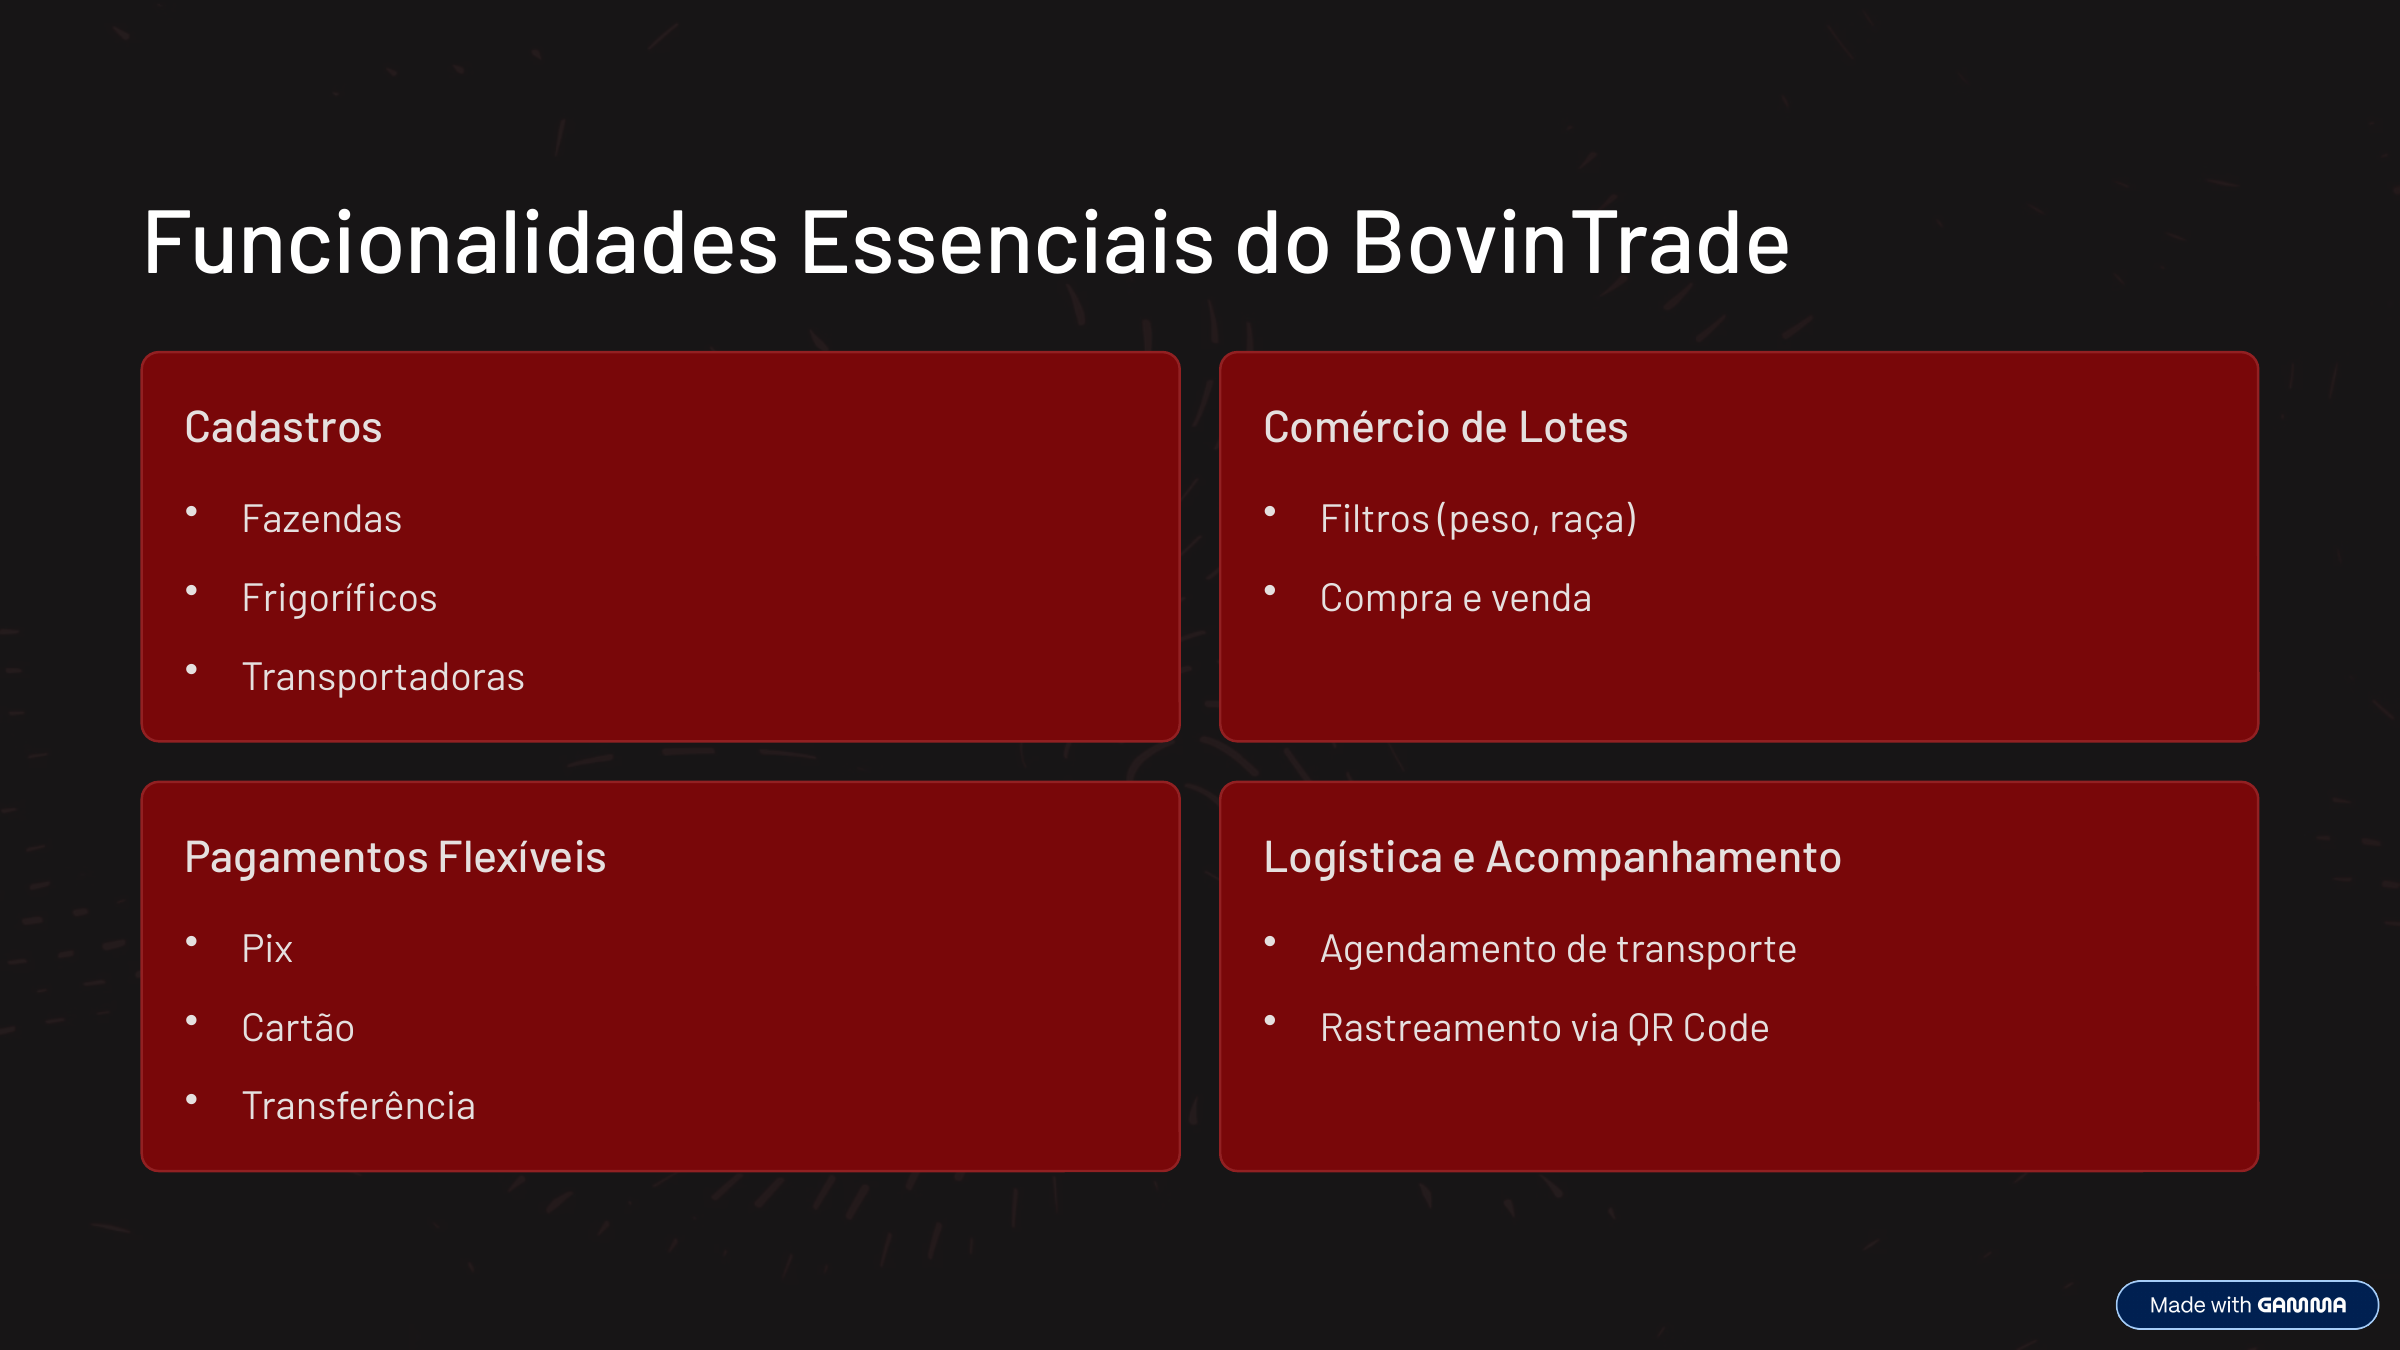

Funcionalidades Essenciais do BovinTrade

Cadastros
Comércio de Lotes
Fazendas
Filtros (peso, raça)
Frigoríficos
Compra e venda
Transportadoras

Pagamentos Flexíveis
Logística e Acompanhamento
Pix
Agendamento de transporte
Cartão
Rastreamento via QR Code
Transferência